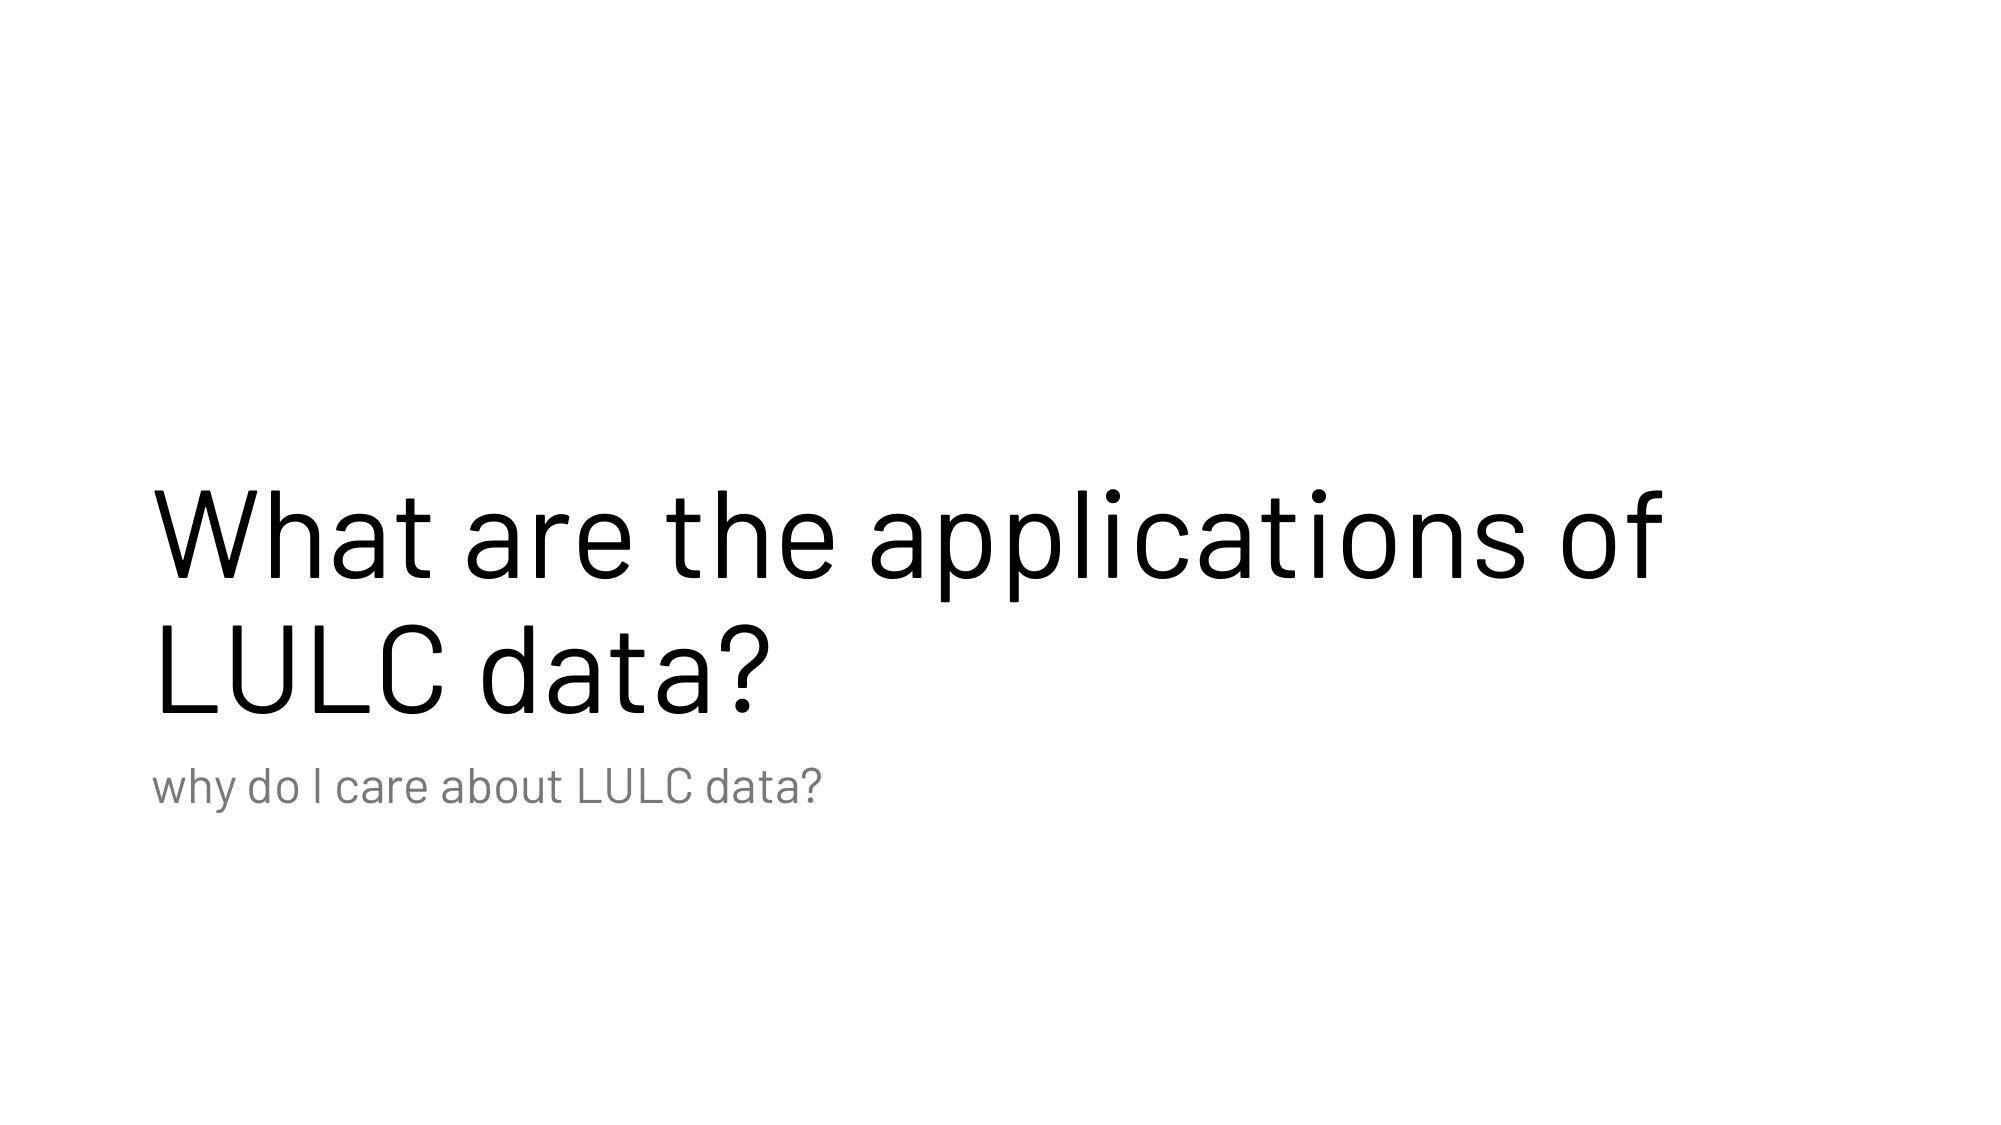

# What are the applications of LULC data?
why do I care about LULC data?